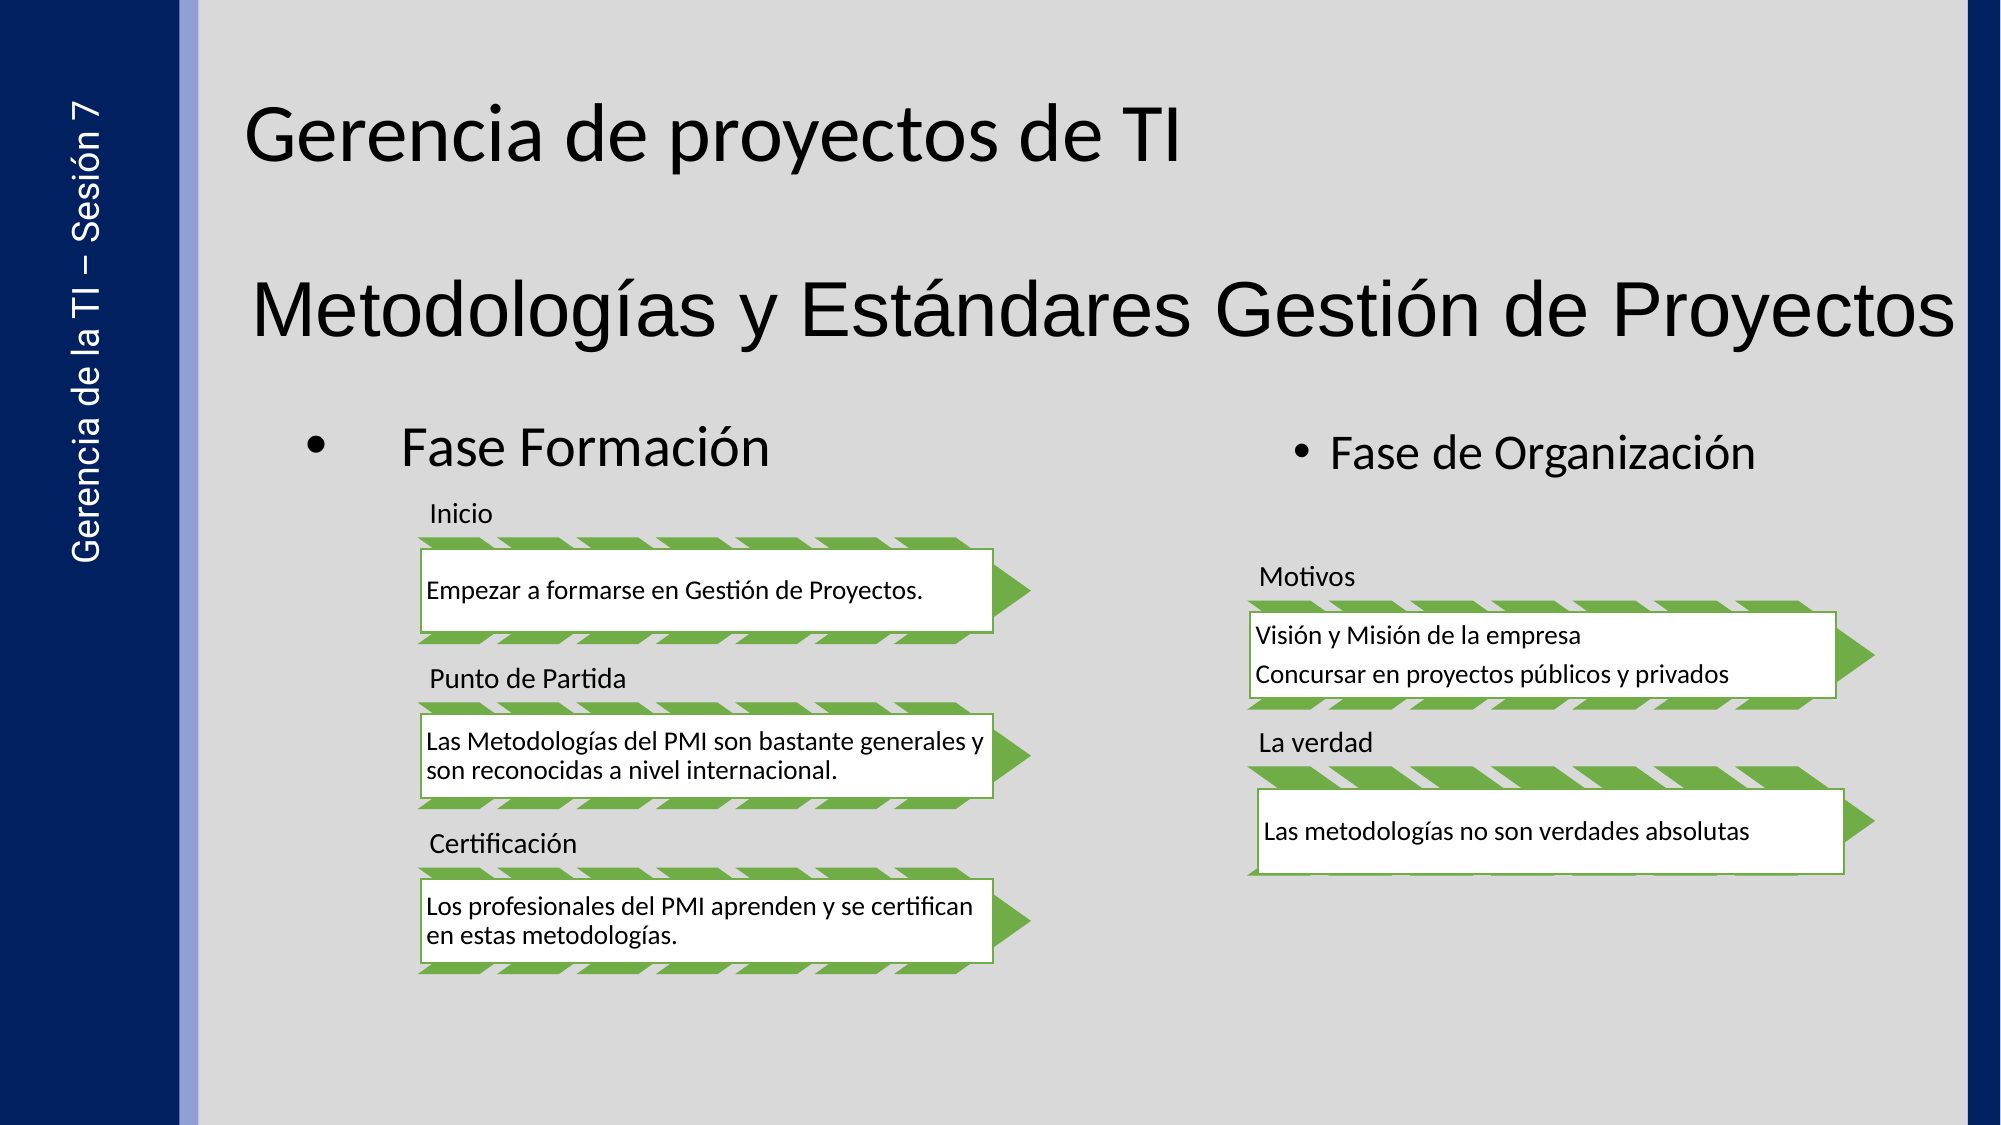

Gerencia de proyectos de TI
Metodologías y Estándares Gestión de Proyectos
Fase Formación
Fase de Organización

Inicio

Empezar a formarse en Gestión de Proyectos.

Punto de Partida

Las Metodologías del PMI son bastante generales y son reconocidas a nivel internacional.

Certificación

Los profesionales del PMI aprenden y se certifican en estas metodologías.

Motivos

Visión y Misión de la empresa
Concursar en proyectos públicos y privados

La verdad

Las metodologías no son verdades absolutas
Gerencia de la TI – Sesión 7